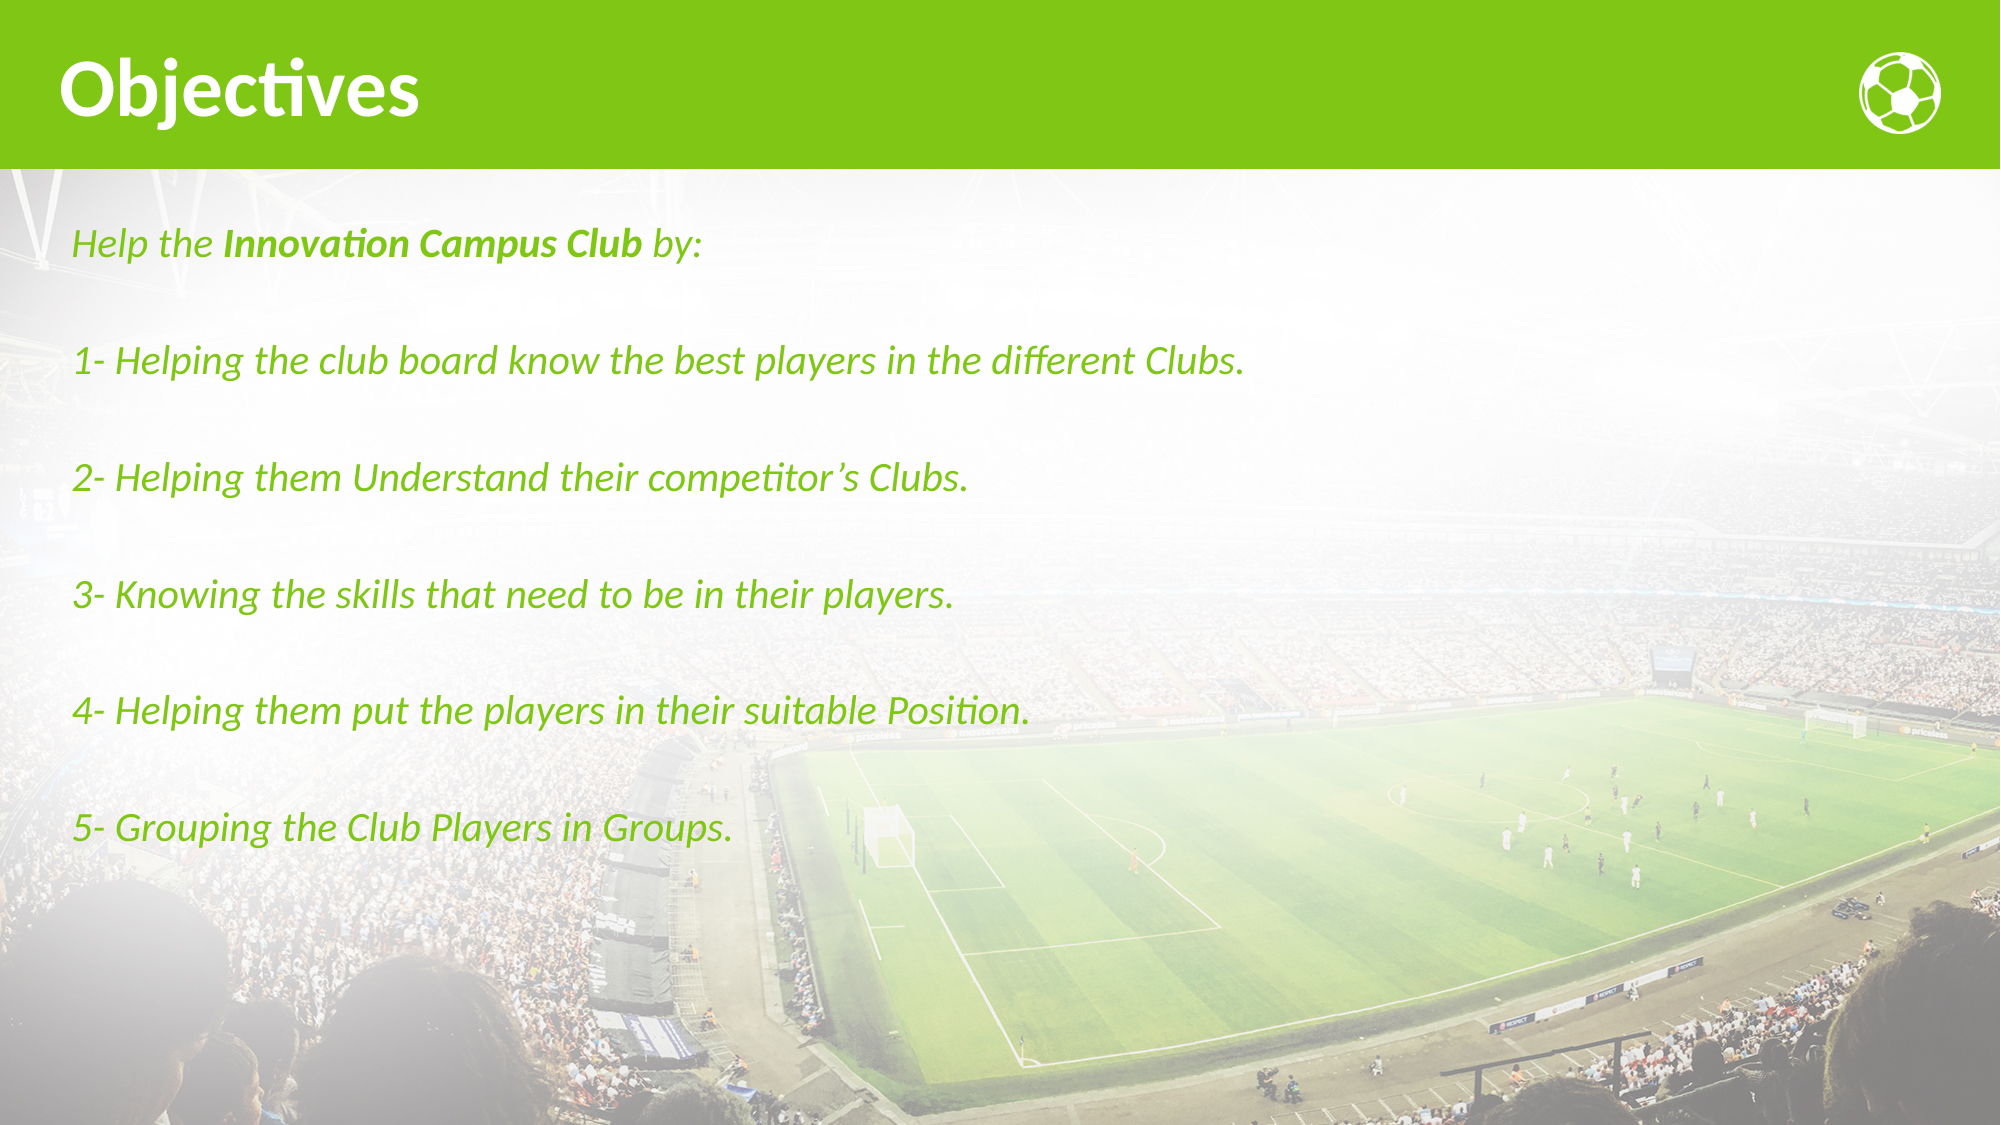

# Objectives
Help the Innovation Campus Club by:

1- Helping the club board know the best players in the different Clubs.

2- Helping them Understand their competitor’s Clubs.

3- Knowing the skills that need to be in their players.

4- Helping them put the players in their suitable Position.

5- Grouping the Club Players in Groups.